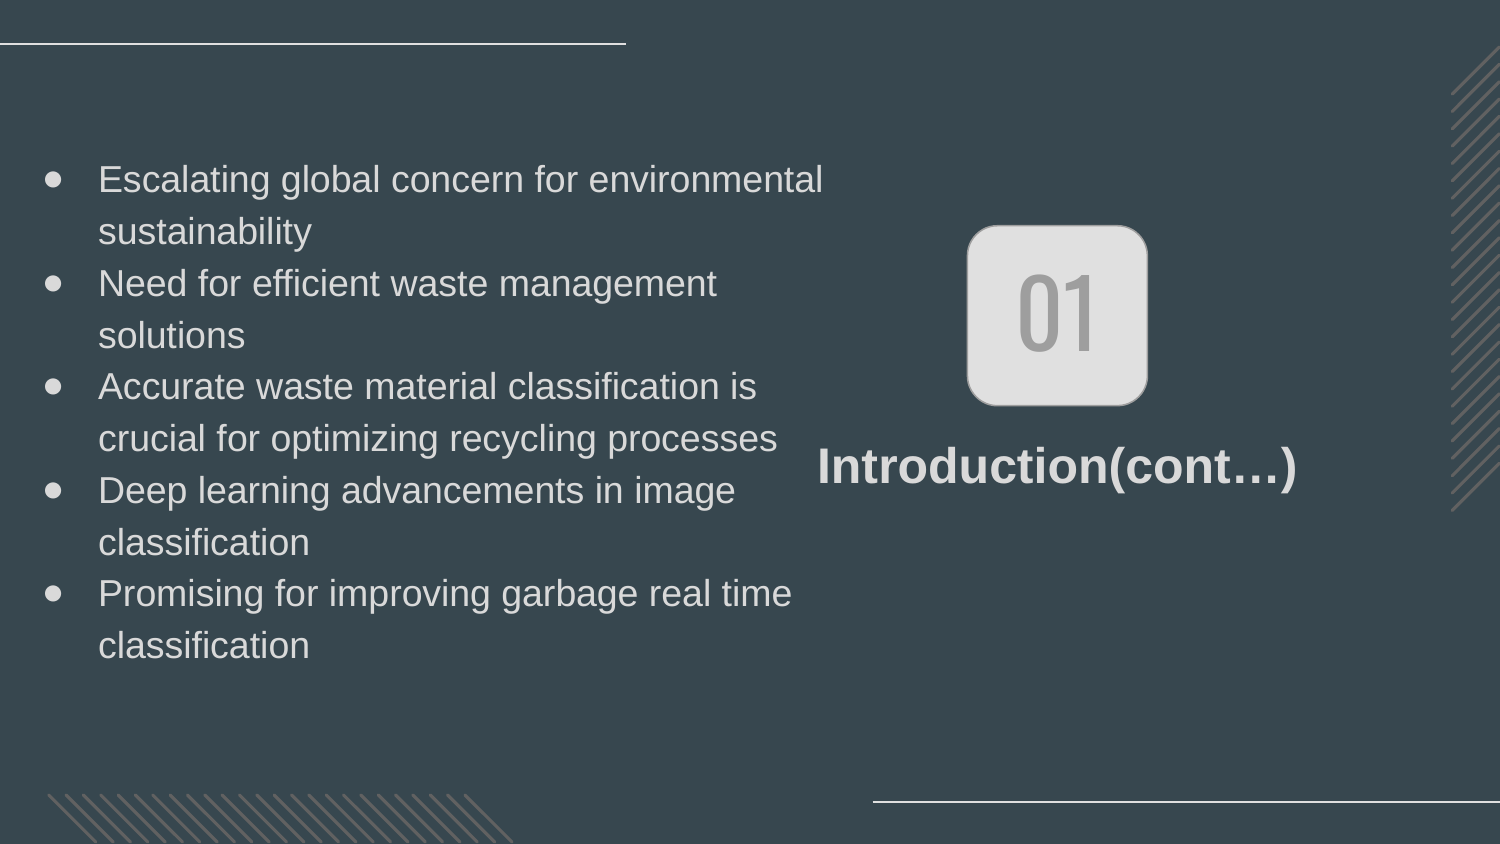

Escalating global concern for environmental sustainability
Need for efficient waste management solutions
Accurate waste material classification is crucial for optimizing recycling processes
Deep learning advancements in image classification
Promising for improving garbage real time classification

01
# Introduction(cont…)